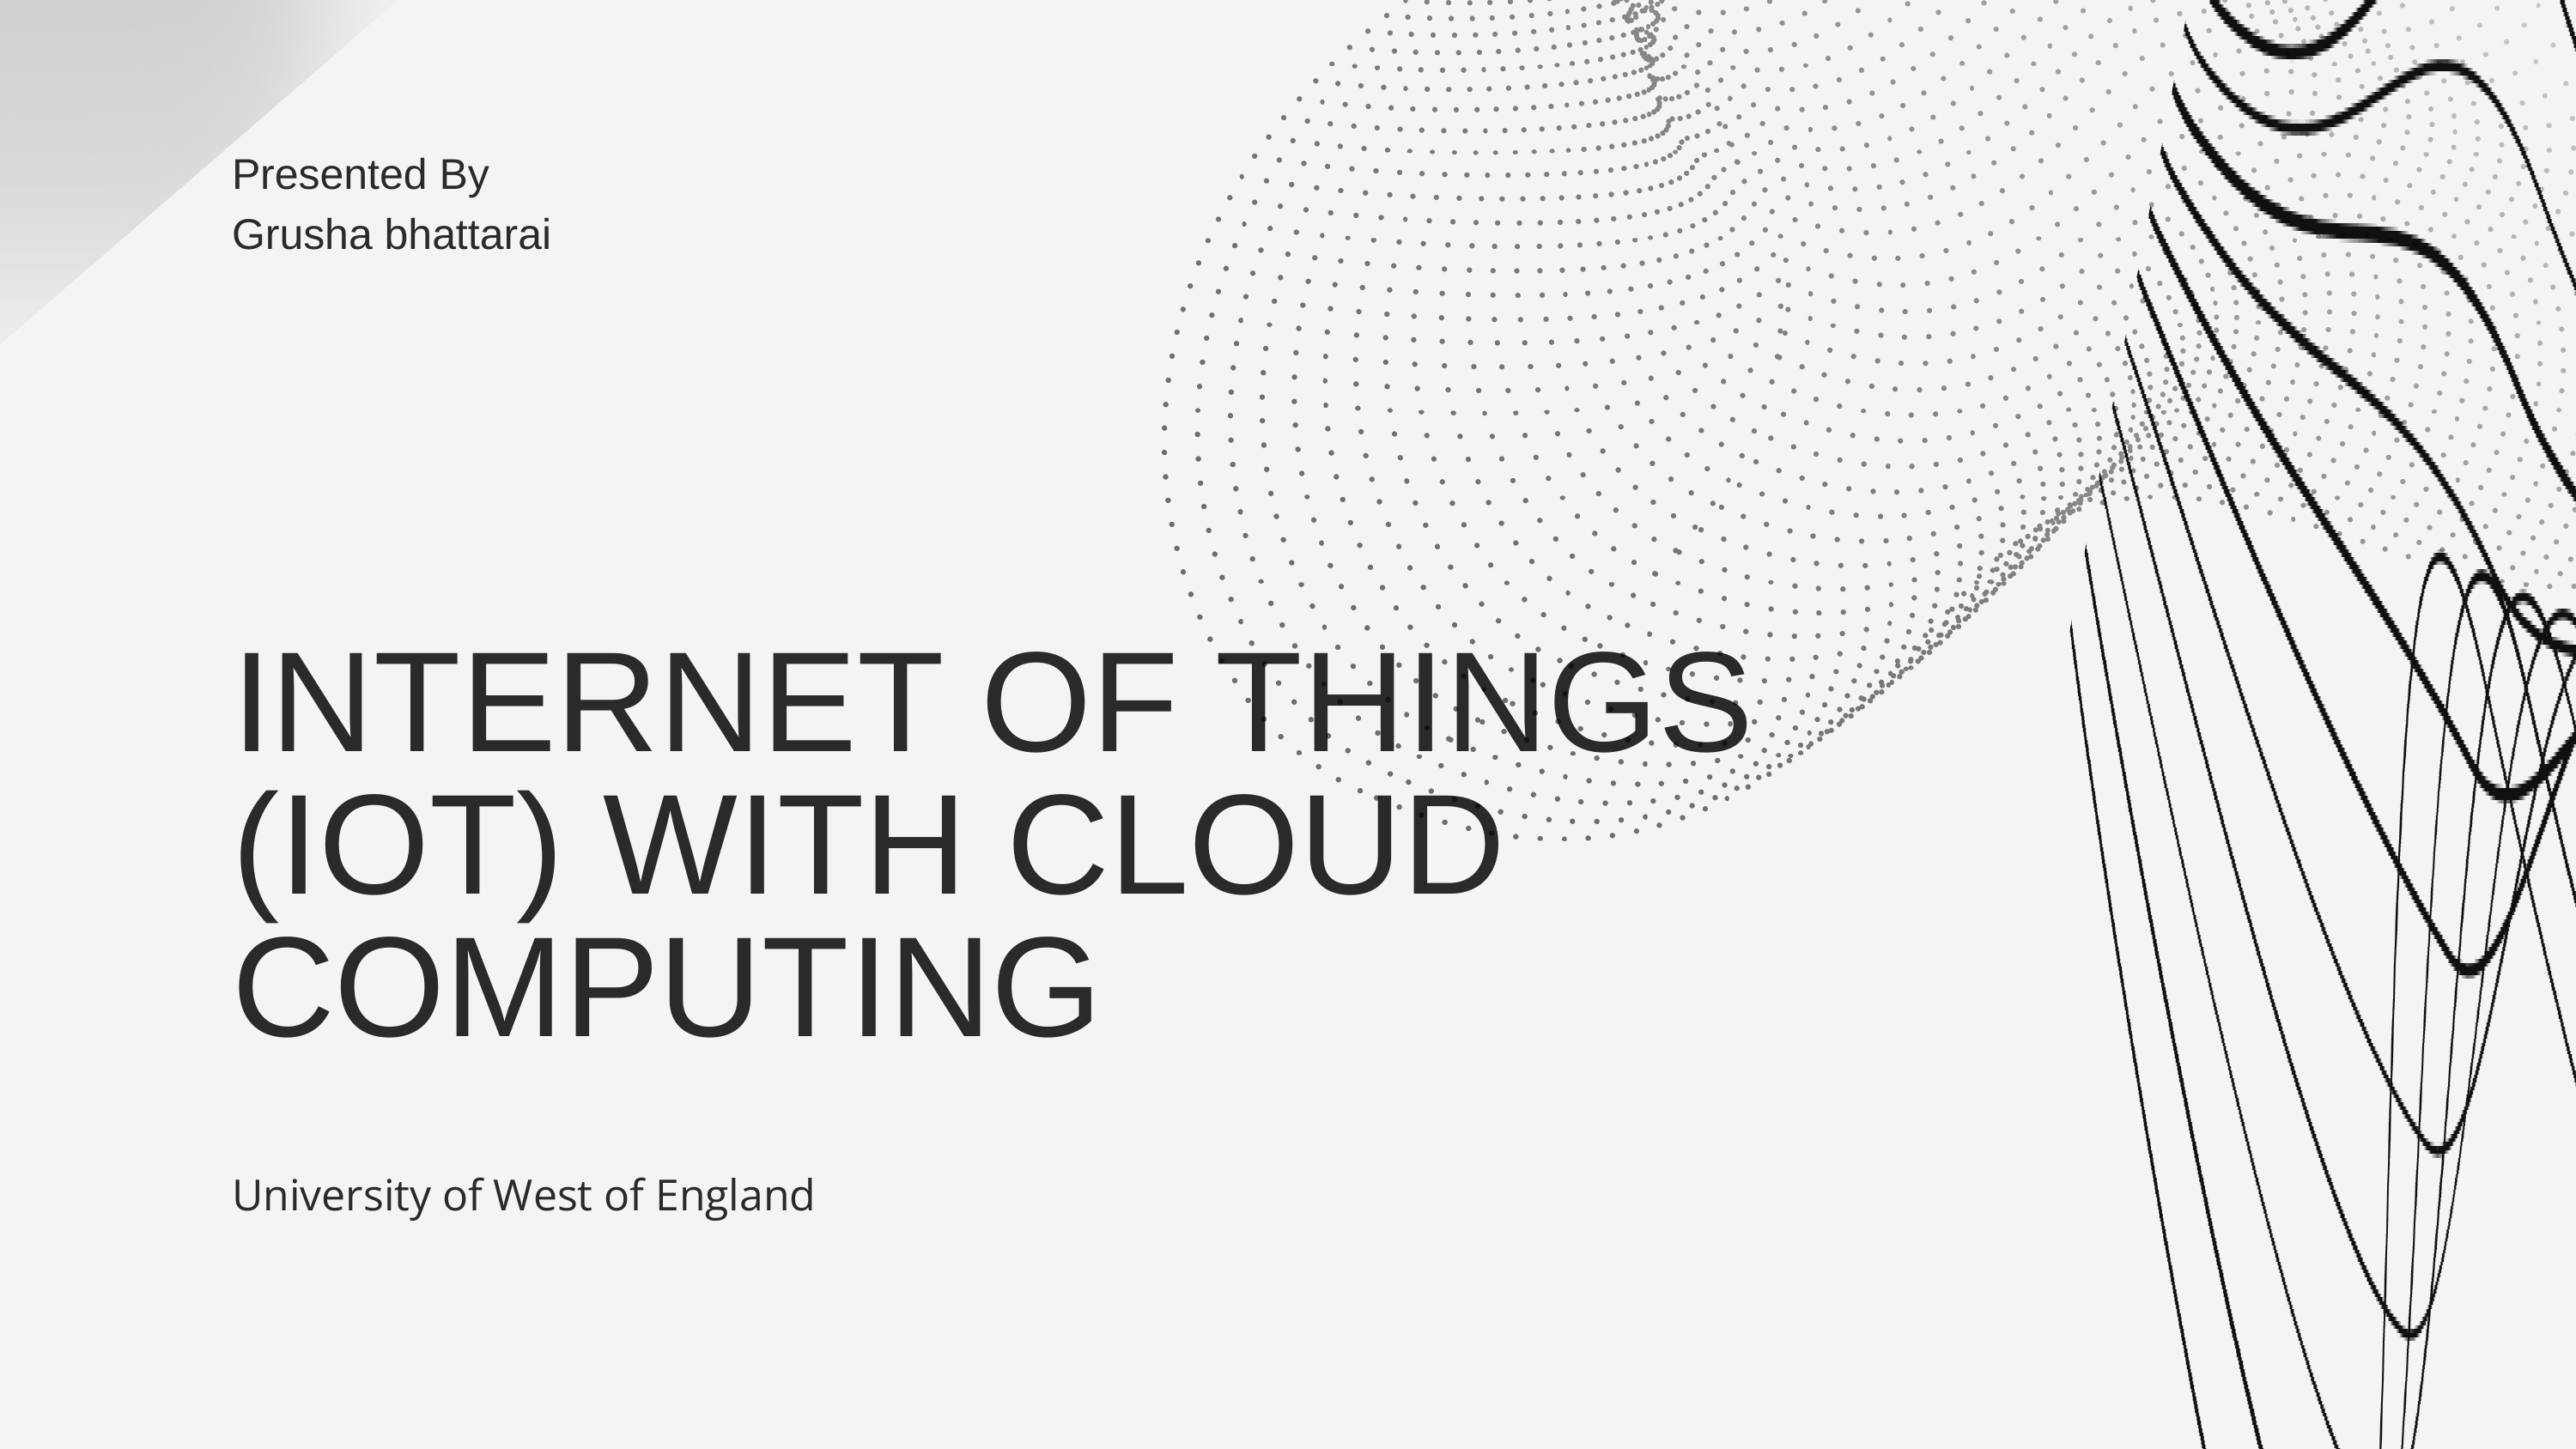

Presented By
Grusha bhattarai
INTERNET OF THINGS (IOT) WITH CLOUD COMPUTING

University of West of England